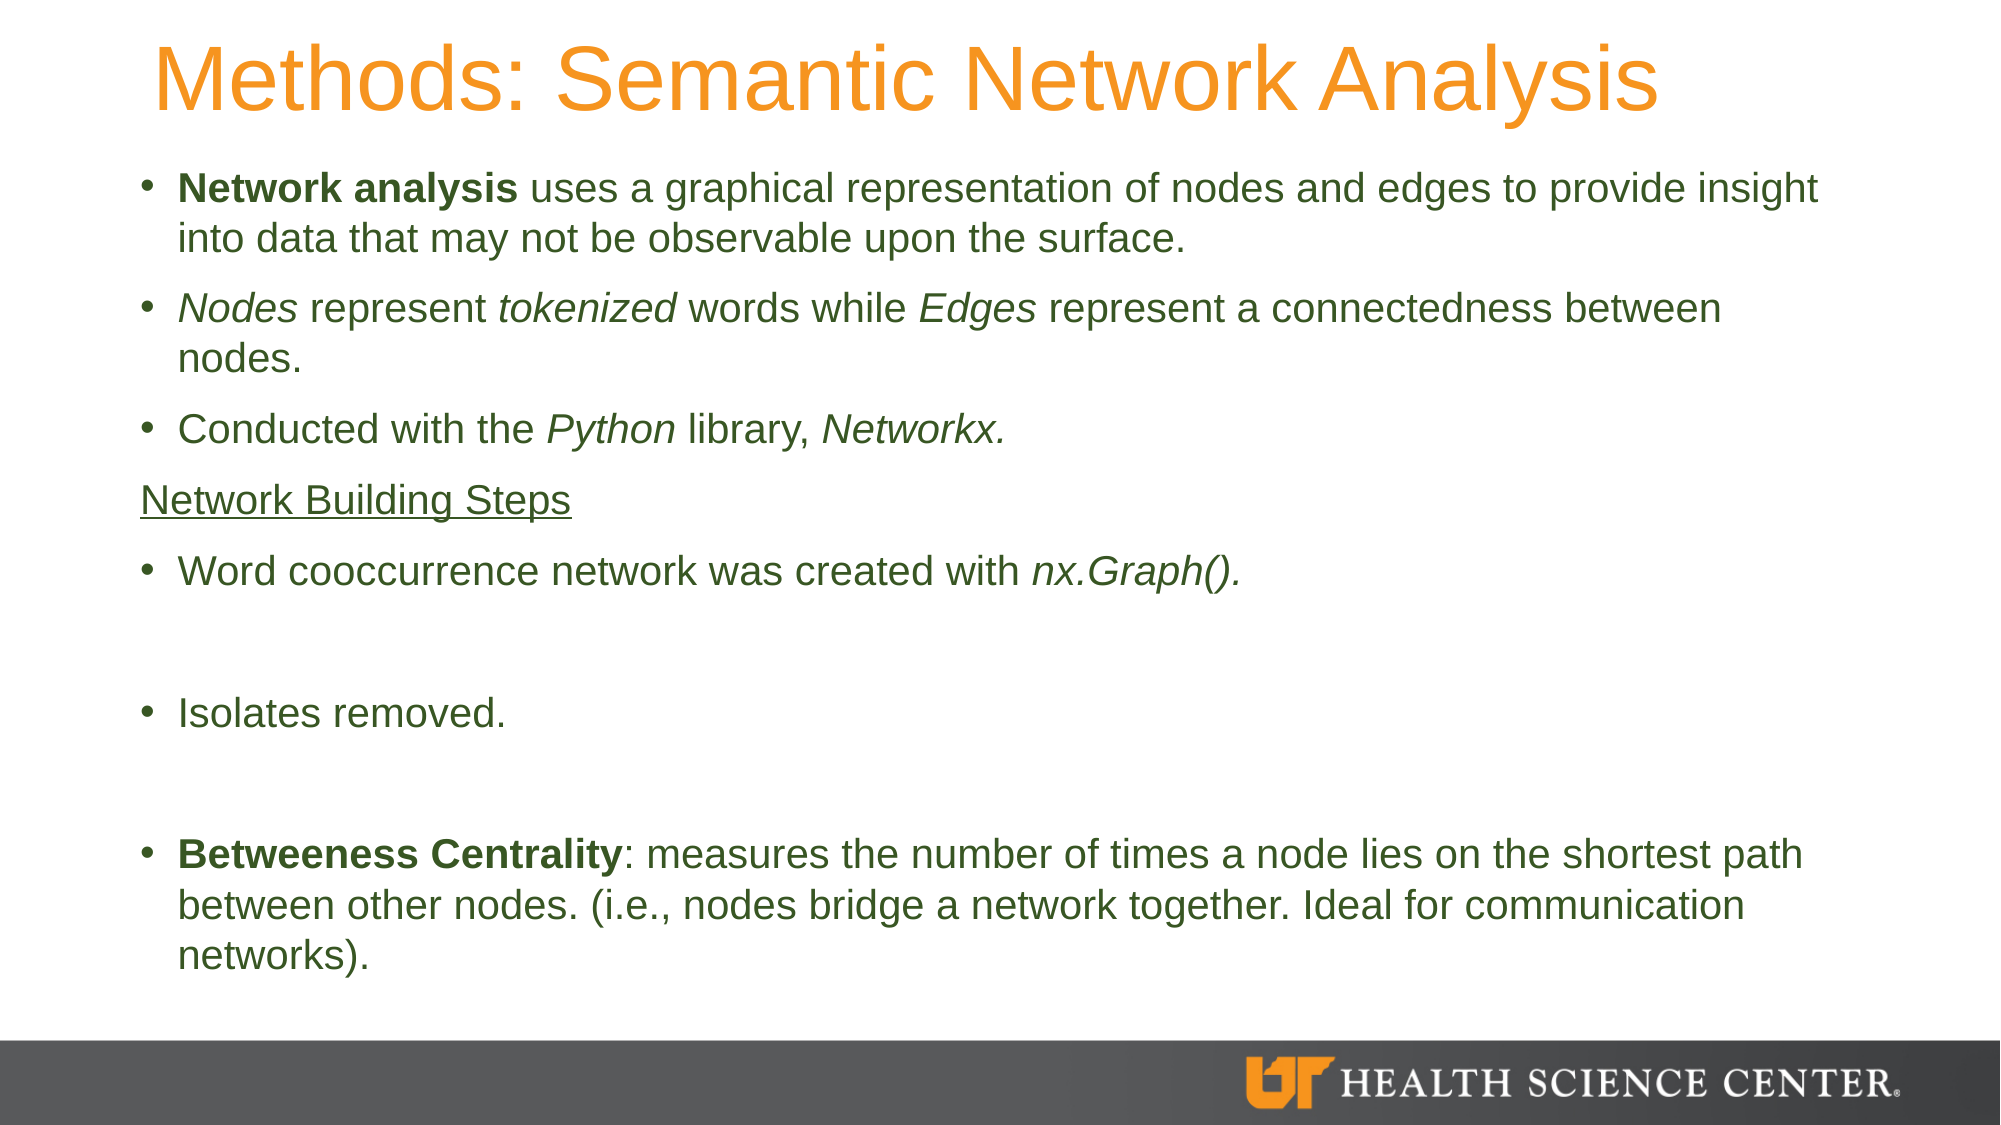

# Methods: Semantic Network Analysis
Network analysis uses a graphical representation of nodes and edges to provide insight into data that may not be observable upon the surface.
Nodes represent tokenized words while Edges represent a connectedness between nodes.
Conducted with the Python library, Networkx.
Network Building Steps
Word cooccurrence network was created with nx.Graph().

Isolates removed.

Betweeness Centrality: measures the number of times a node lies on the shortest path between other nodes. (i.e., nodes bridge a network together. Ideal for communication networks).